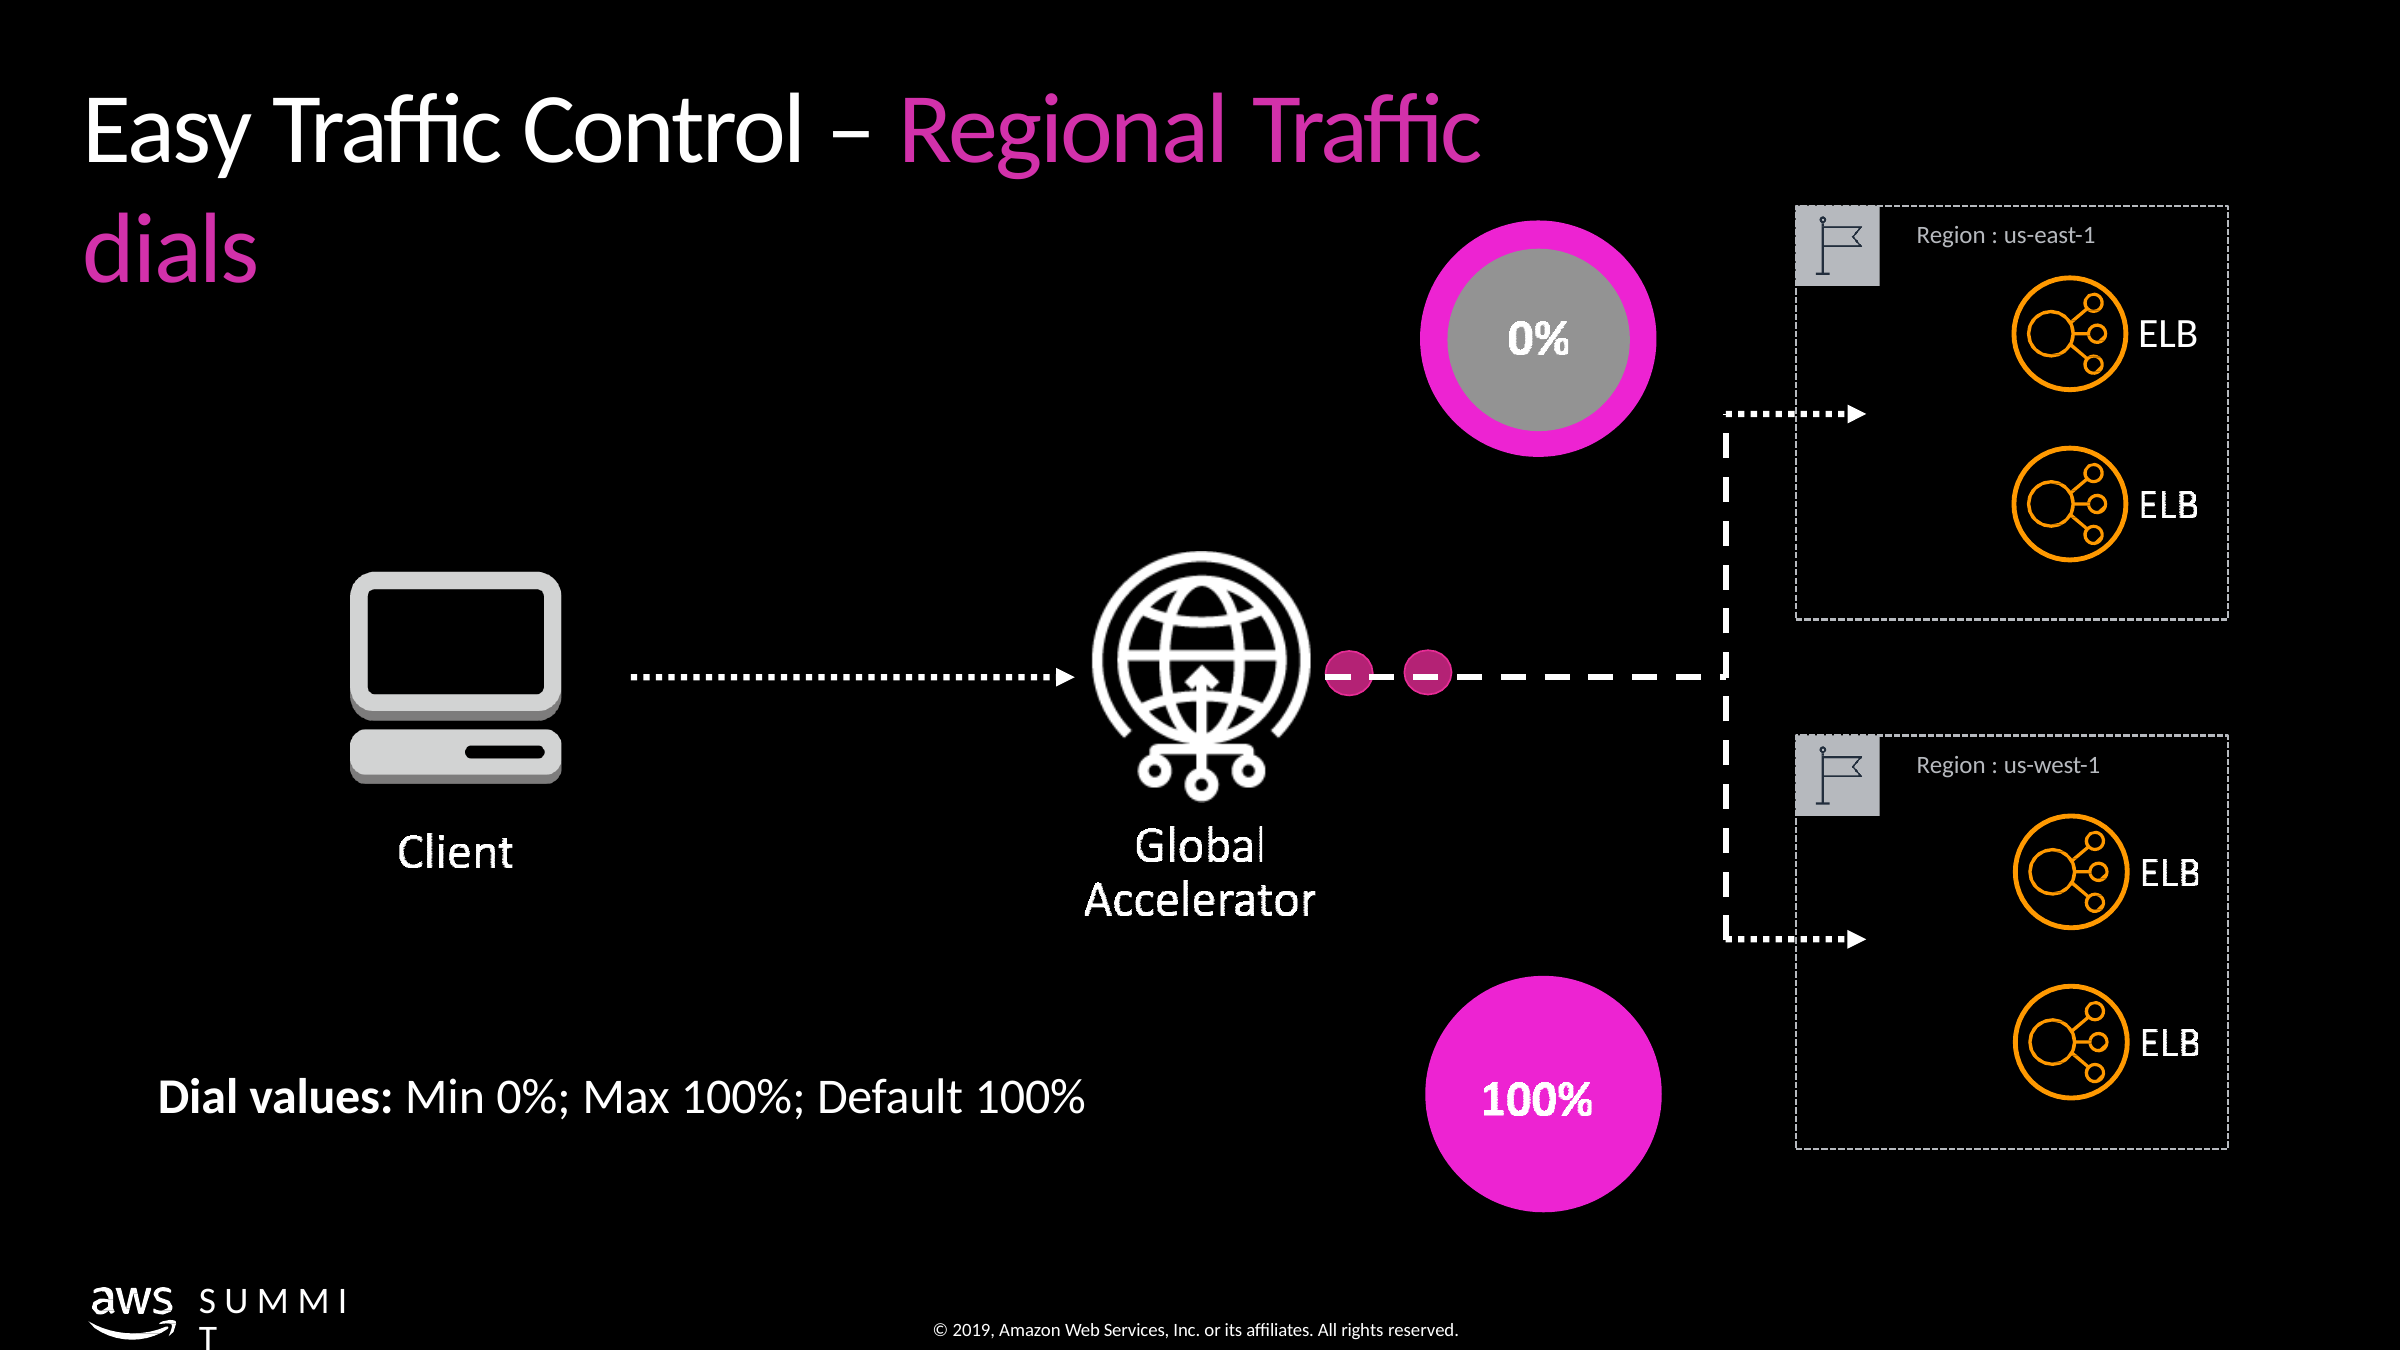

# Easy Traffic Control – Regional Traffic dials

Region : us-east-1

ELB

Region : us-west-1

Dial values: Min 0%; Max 100%; Default 100%
S U M M I T
© 2019, Amazon Web Services, Inc. or its affiliates. All rights reserved.